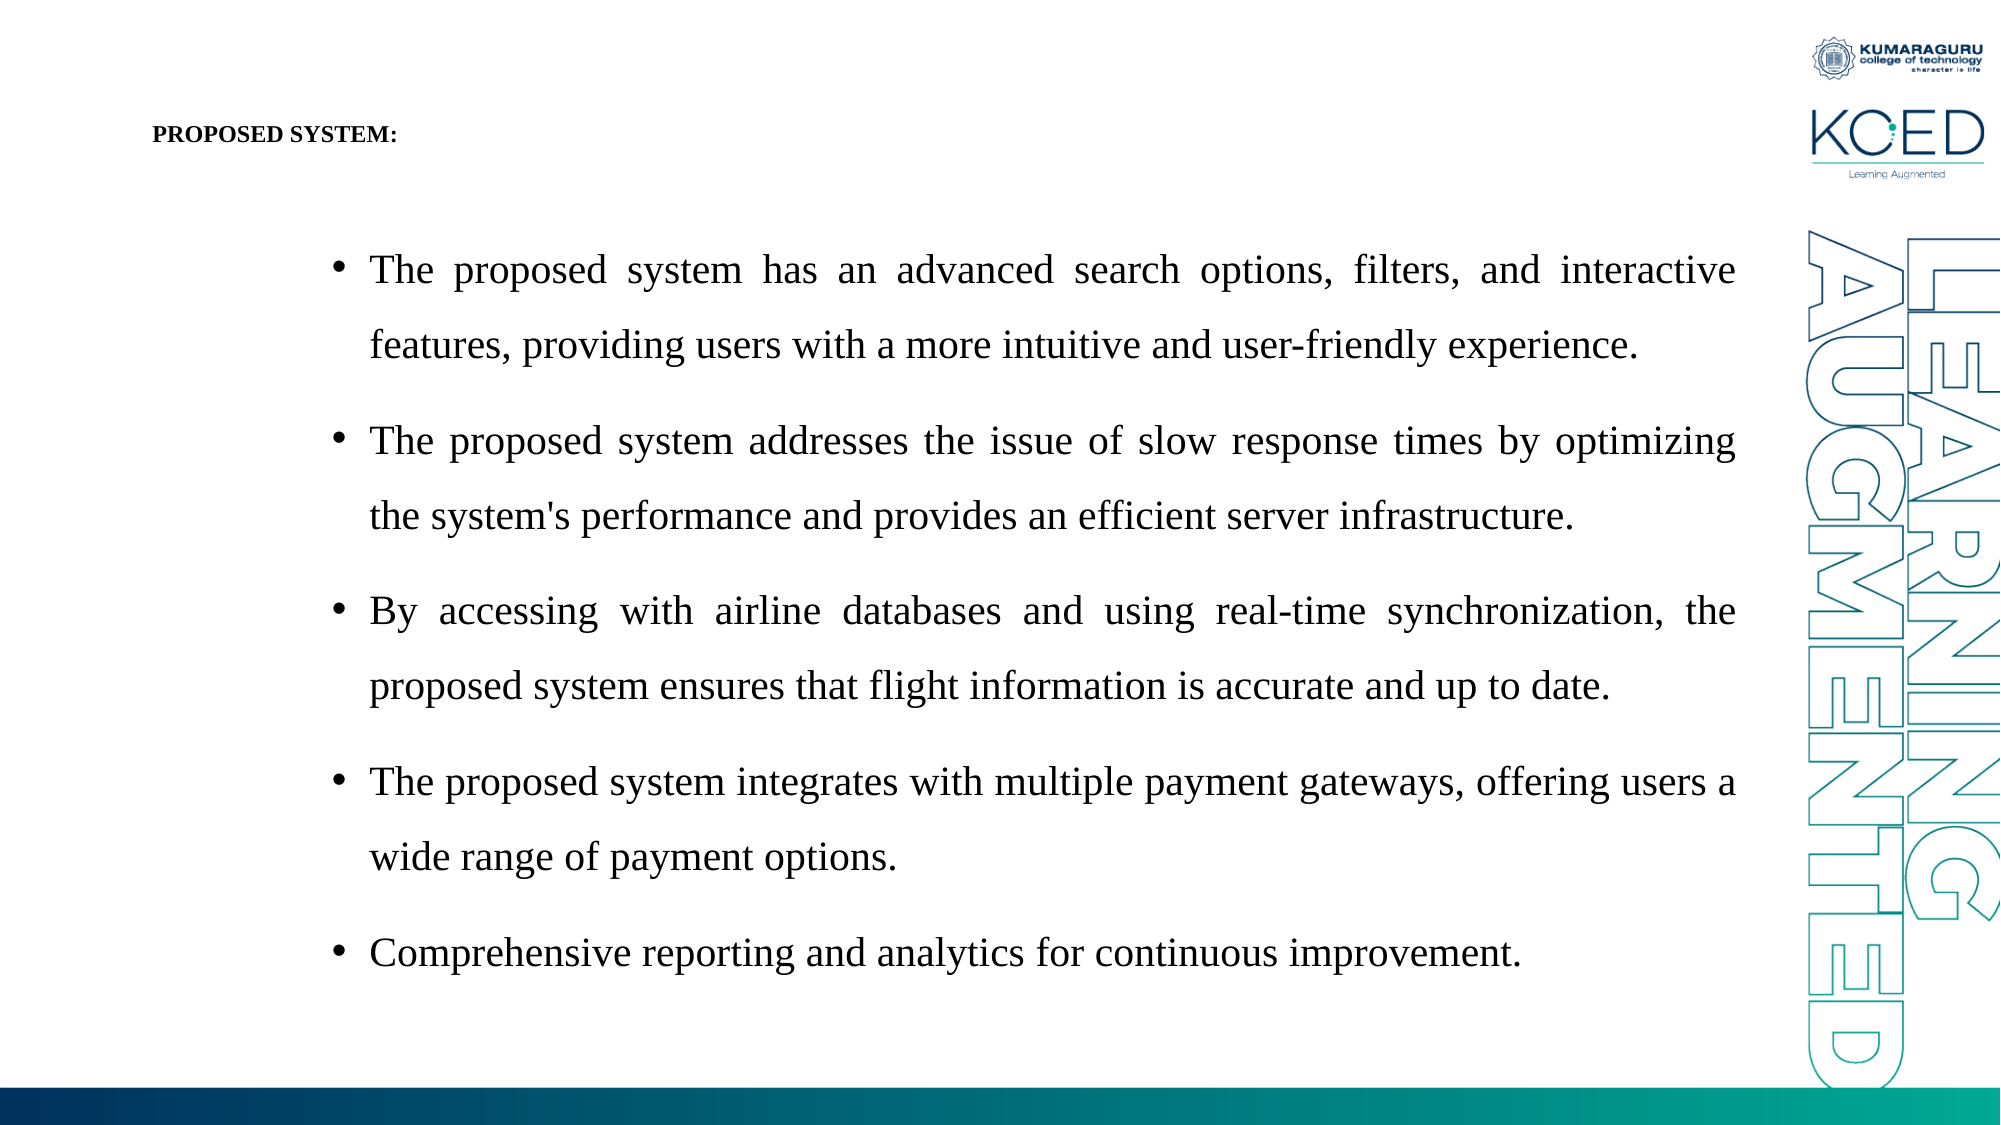

# PROPOSED SYSTEM:
The proposed system has an advanced search options, filters, and interactive features, providing users with a more intuitive and user-friendly experience.
The proposed system addresses the issue of slow response times by optimizing the system's performance and provides an efficient server infrastructure.
By accessing with airline databases and using real-time synchronization, the proposed system ensures that flight information is accurate and up to date.
The proposed system integrates with multiple payment gateways, offering users a wide range of payment options.
Comprehensive reporting and analytics for continuous improvement.